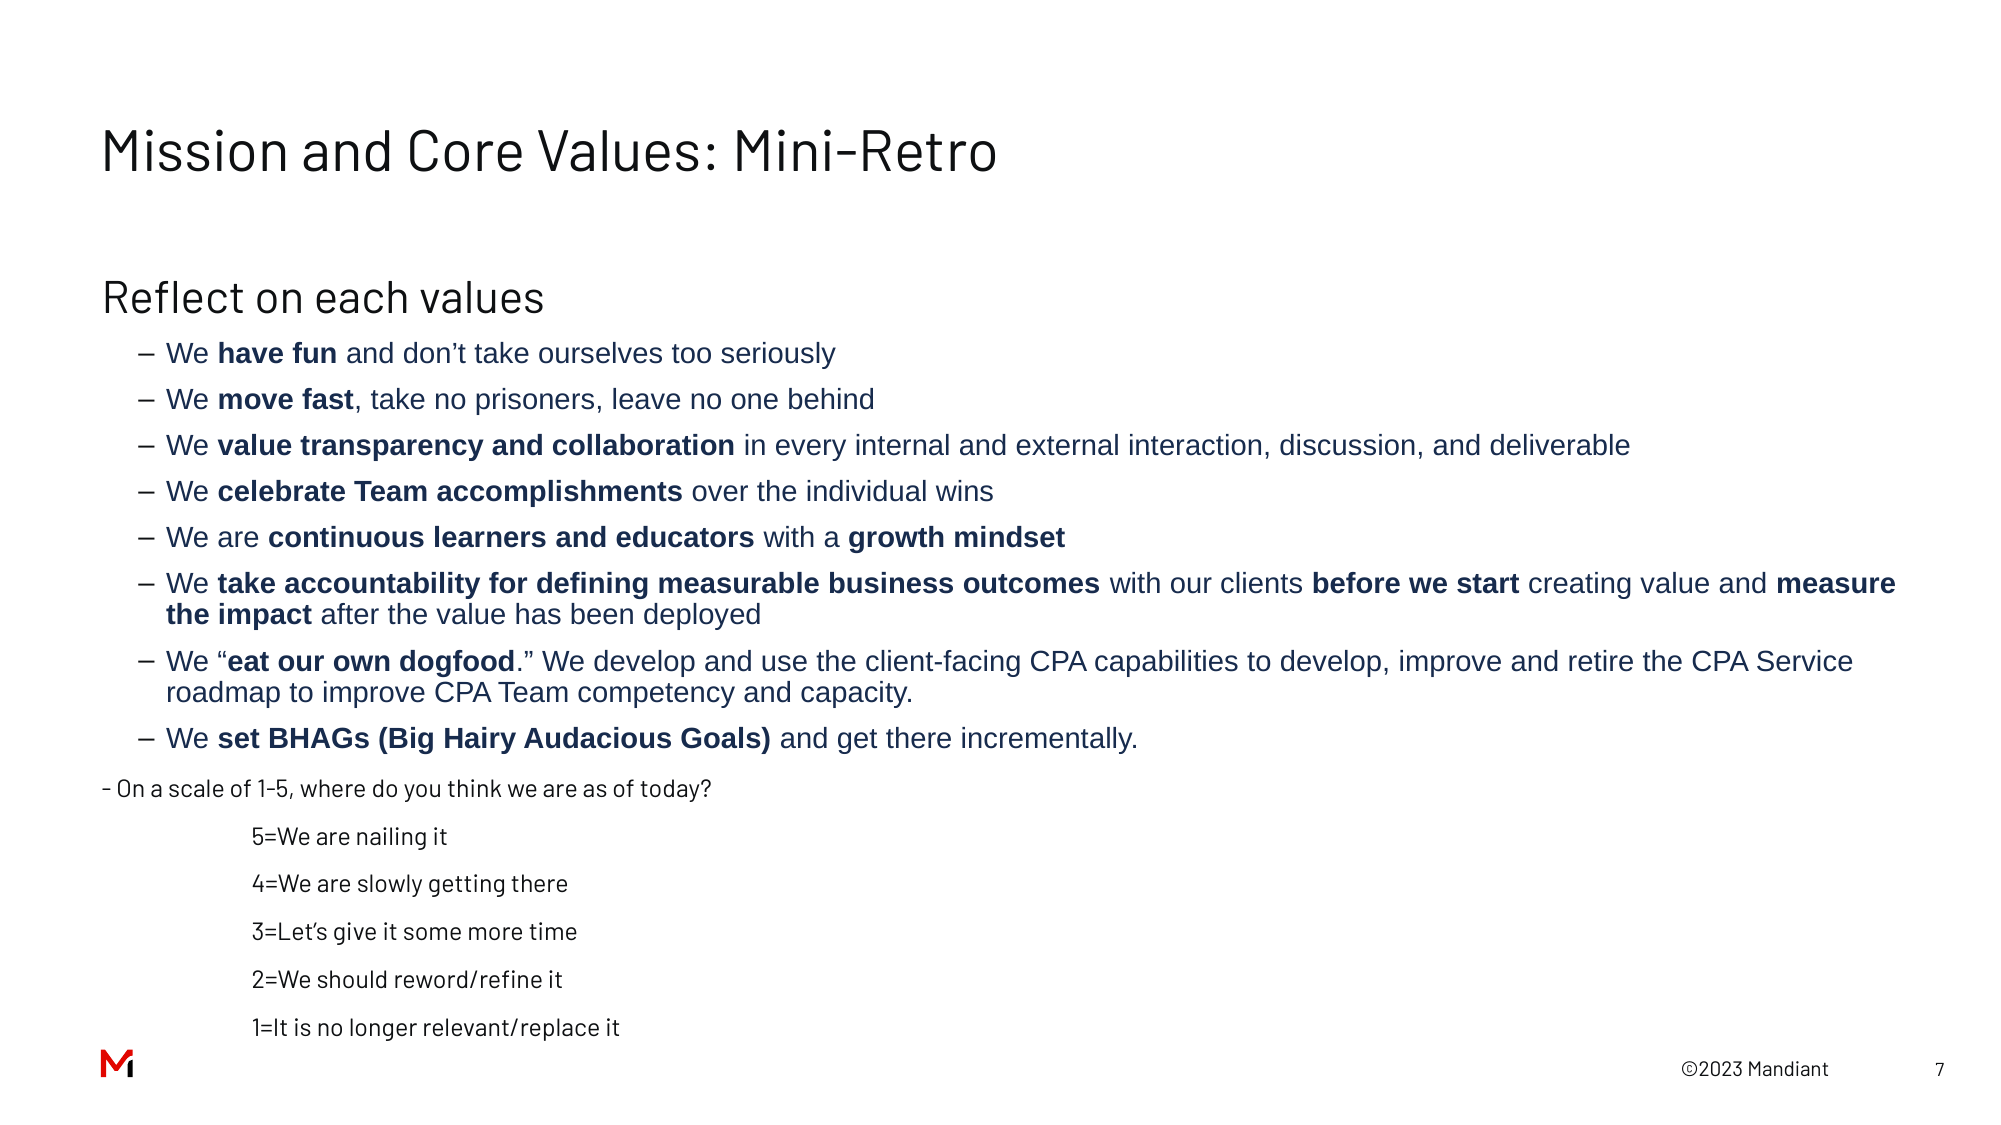

# Mission and Core Values: Mini-Retro
Reflect on each values
We have fun and don’t take ourselves too seriously
We move fast, take no prisoners, leave no one behind
We value transparency and collaboration in every internal and external interaction, discussion, and deliverable
We celebrate Team accomplishments over the individual wins
We are continuous learners and educators with a growth mindset
We take accountability for defining measurable business outcomes with our clients before we start creating value and measure the impact after the value has been deployed
We “eat our own dogfood.” We develop and use the client-facing CPA capabilities to develop, improve and retire the CPA Service roadmap to improve CPA Team competency and capacity.
We set BHAGs (Big Hairy Audacious Goals) and get there incrementally.
- On a scale of 1-5, where do you think we are as of today?
	5=We are nailing it
	4=We are slowly getting there
	3=Let’s give it some more time
	2=We should reword/refine it
	1=It is no longer relevant/replace it

7